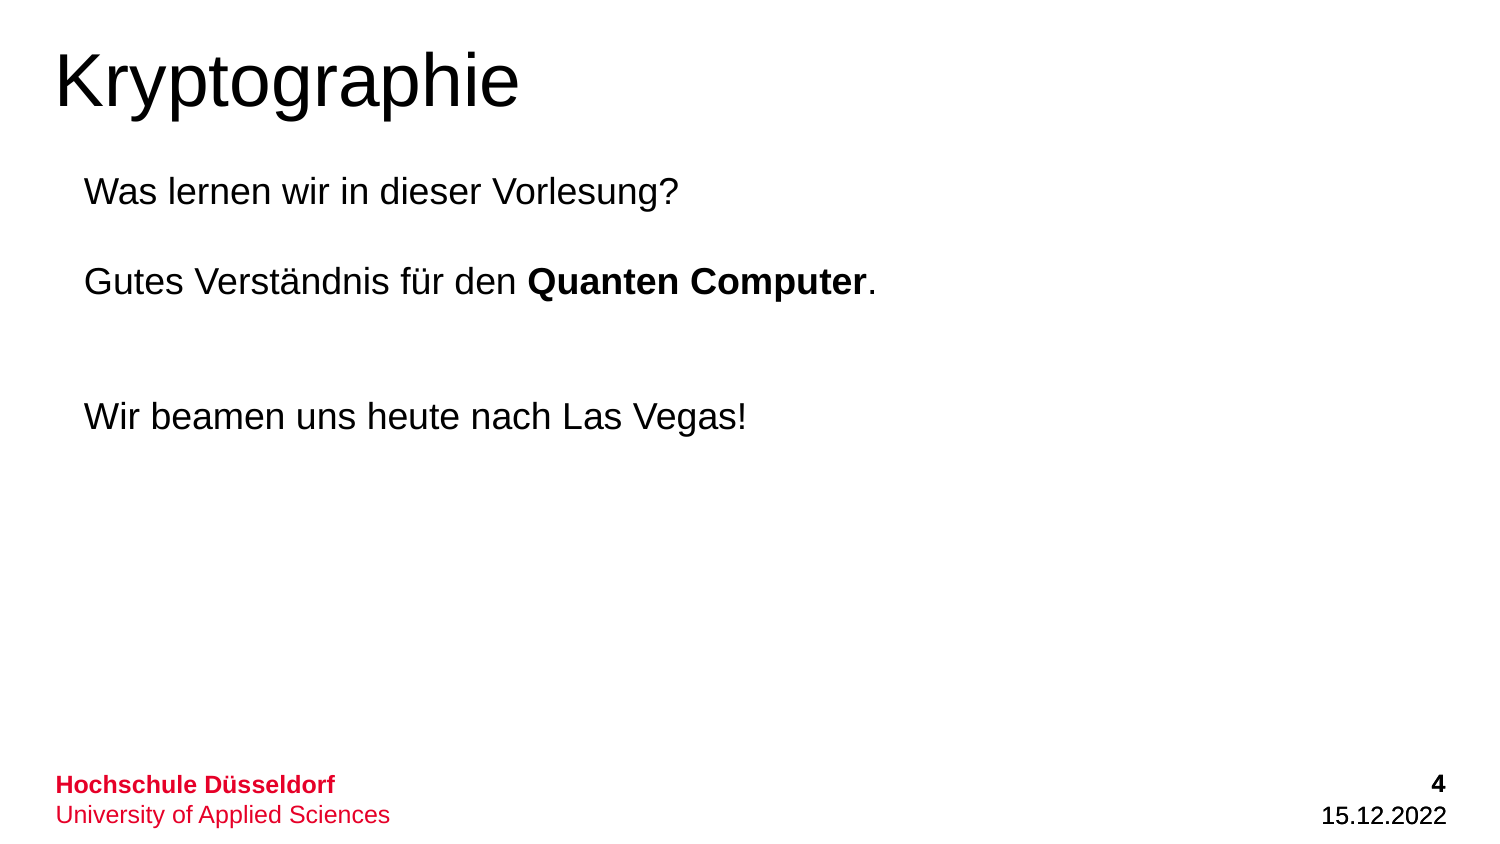

# Kryptographie
Was lernen wir in dieser Vorlesung?

Gutes Verständnis für den Quanten Computer.

Wir beamen uns heute nach Las Vegas!

4

4

15.12.2022
15.12.2022